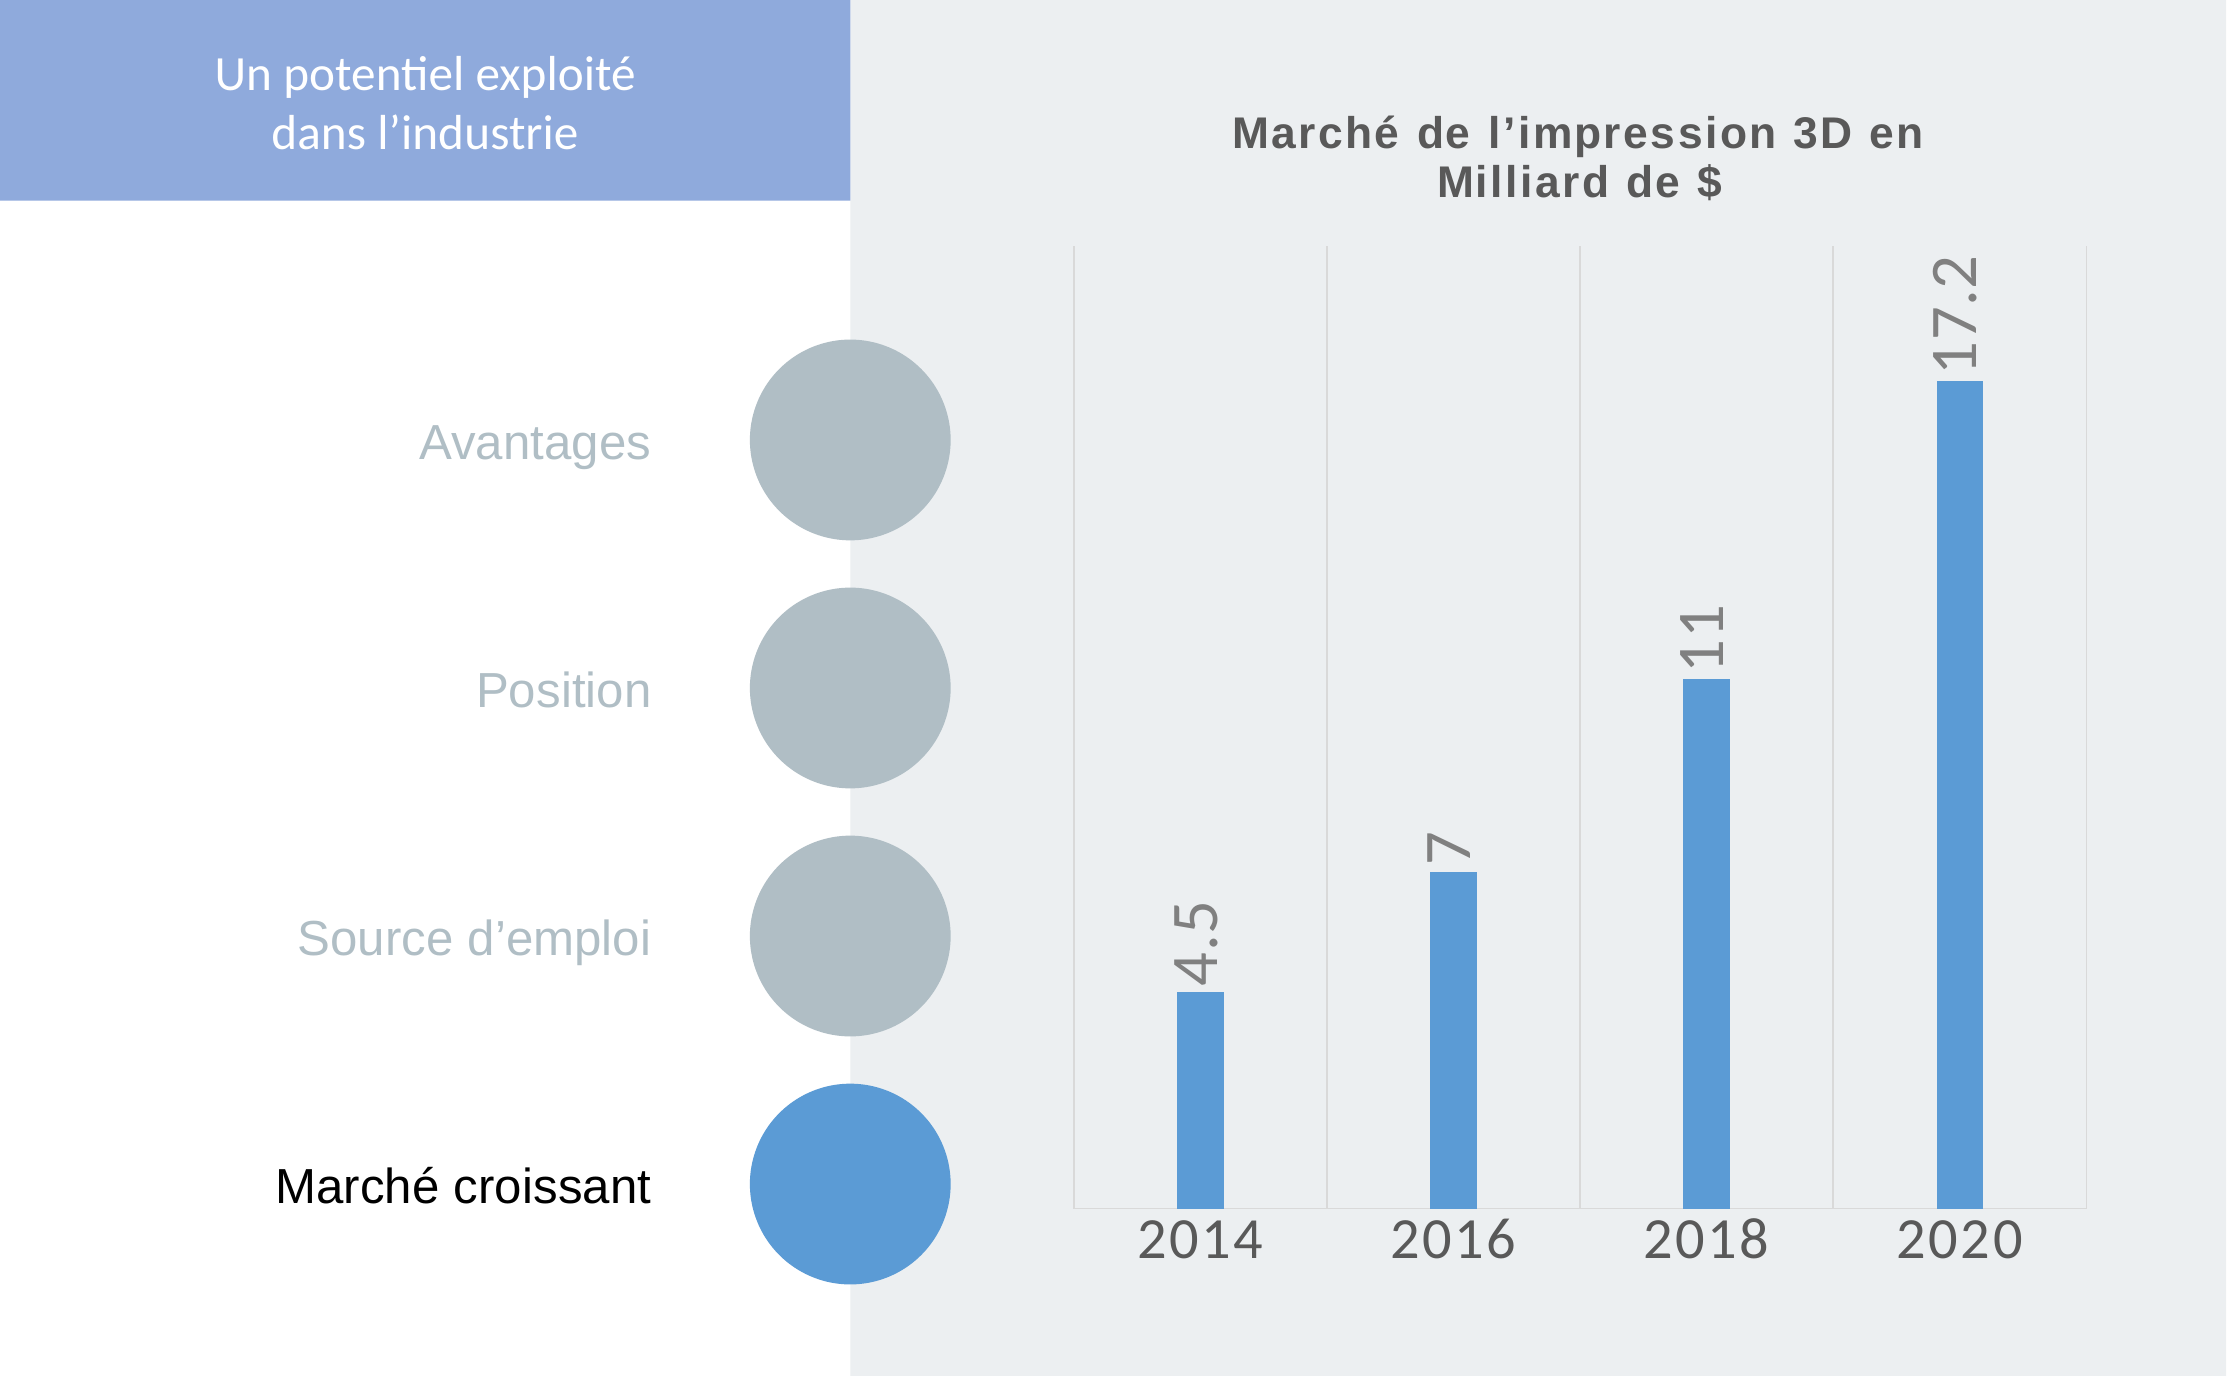

Un potentiel exploité
dans l’industrie

### Chart: Marché de l’impression 3D en Milliard de $

| Category | Série 1 |
|---|---|
| 2014.0 | 4.5 |
| 2016.0 | 7.0 |
| 2018.0 | 11.0 |
| 2020.0 | 17.2 |
Avantages

Position

Source d’emploi

Marché croissant